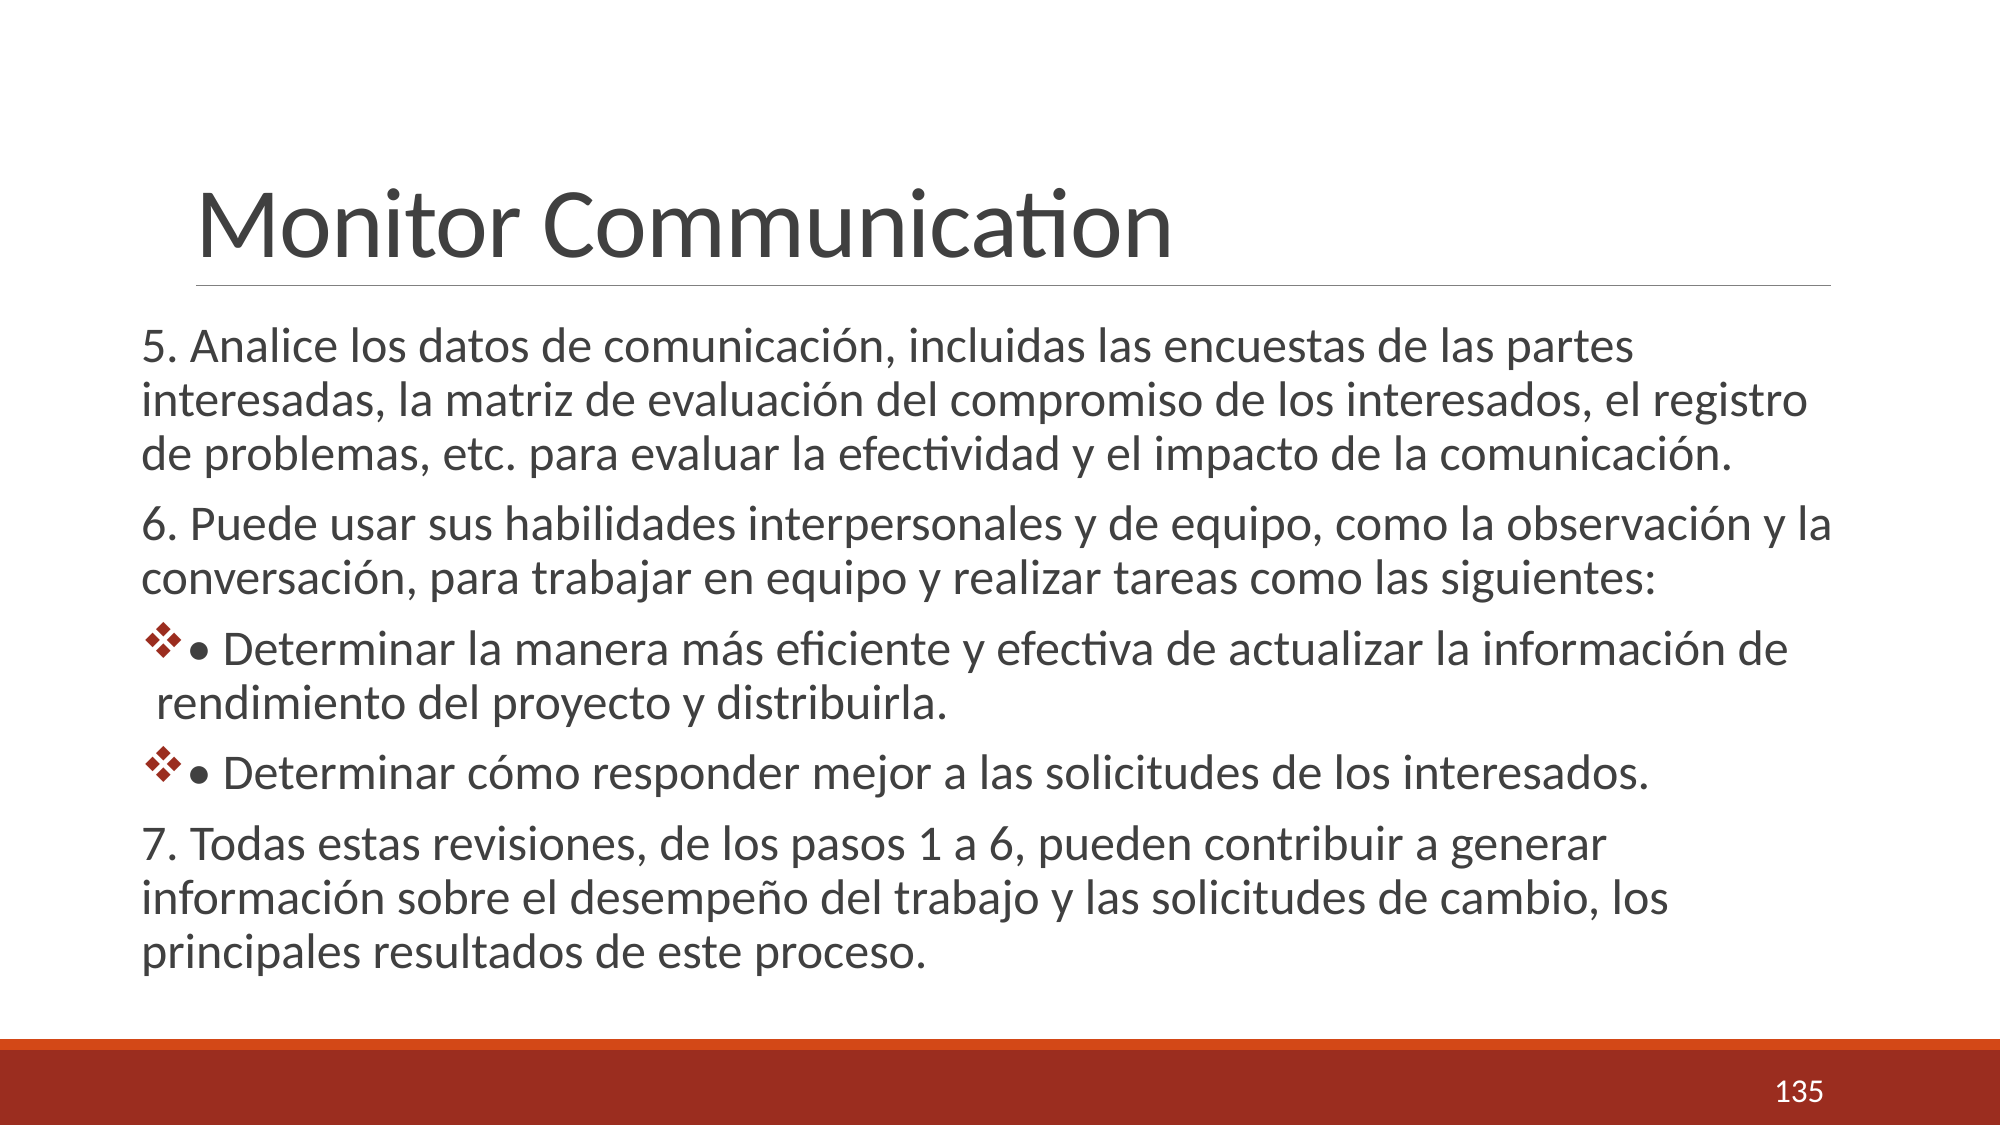

# Monitor Communication
5. Analice los datos de comunicación, incluidas las encuestas de las partes interesadas, la matriz de evaluación del compromiso de los interesados, el registro de problemas, etc. para evaluar la efectividad y el impacto de la comunicación.
6. Puede usar sus habilidades interpersonales y de equipo, como la observación y la conversación, para trabajar en equipo y realizar tareas como las siguientes:
• Determinar la manera más eficiente y efectiva de actualizar la información de rendimiento del proyecto y distribuirla.
• Determinar cómo responder mejor a las solicitudes de los interesados.
7. Todas estas revisiones, de los pasos 1 a 6, pueden contribuir a generar información sobre el desempeño del trabajo y las solicitudes de cambio, los principales resultados de este proceso.

135